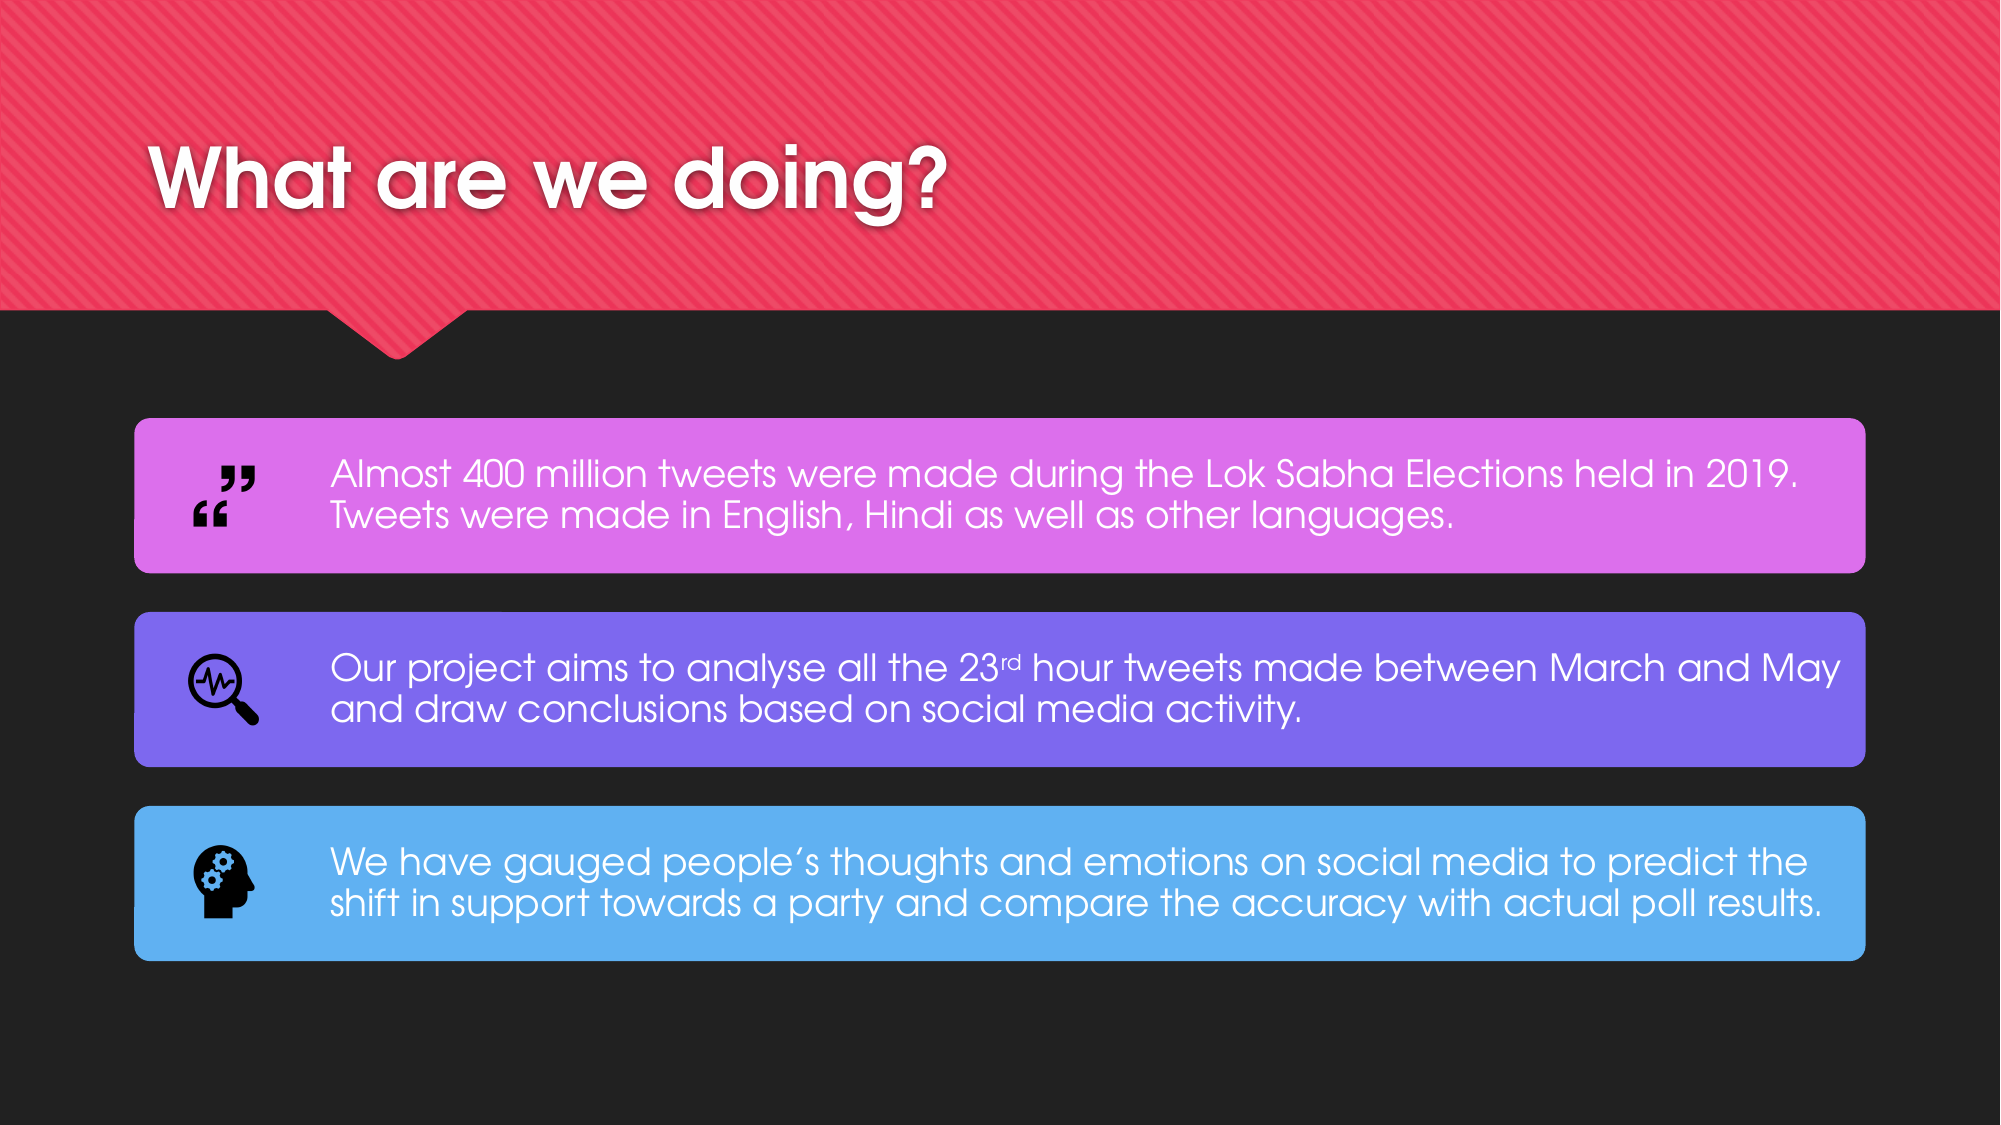

# What are we doing?
Almost 400 million tweets were made during the Lok Sabha Elections held in 2019. Tweets were made in English, Hindi as well as other languages.
Our project aims to analyse all the 23rd hour tweets made between March and May and draw conclusions based on social media activity.
We have gauged people’s thoughts and emotions on social media to predict the shift in support towards a party and compare the accuracy with actual poll results.